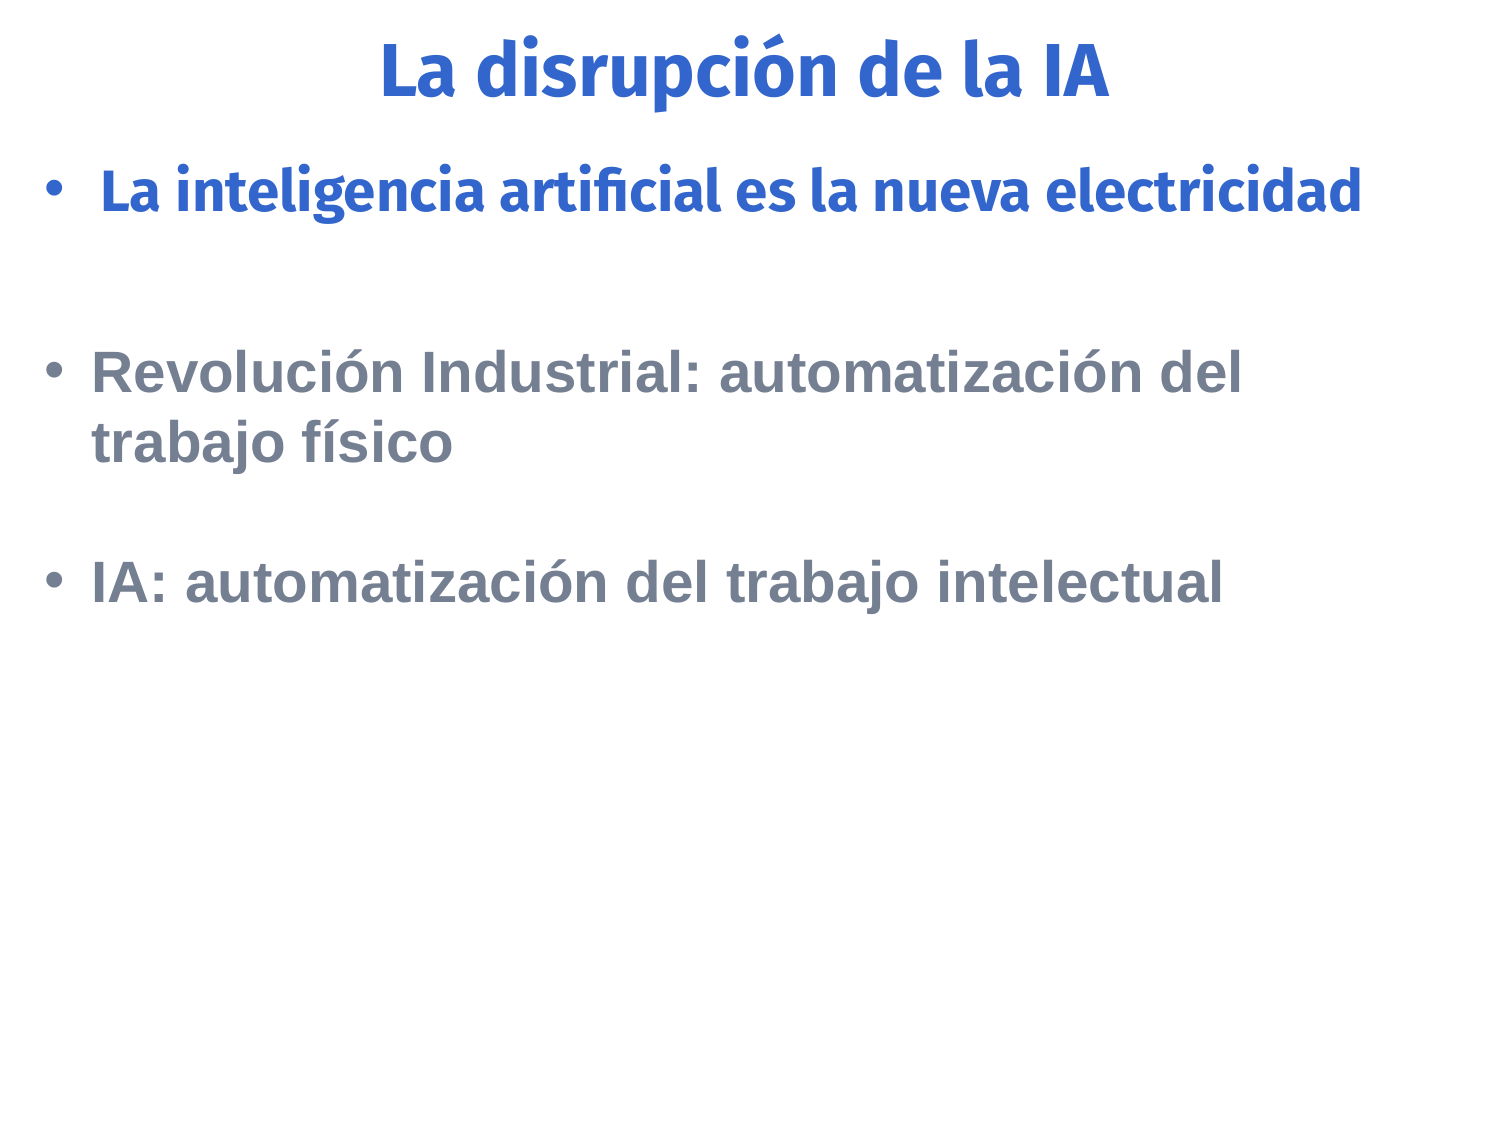

La disrupción de la IA

La inteligencia artificial es la nueva electricidad

Revolución Industrial: automatización del trabajo físico

IA: automatización del trabajo intelectual